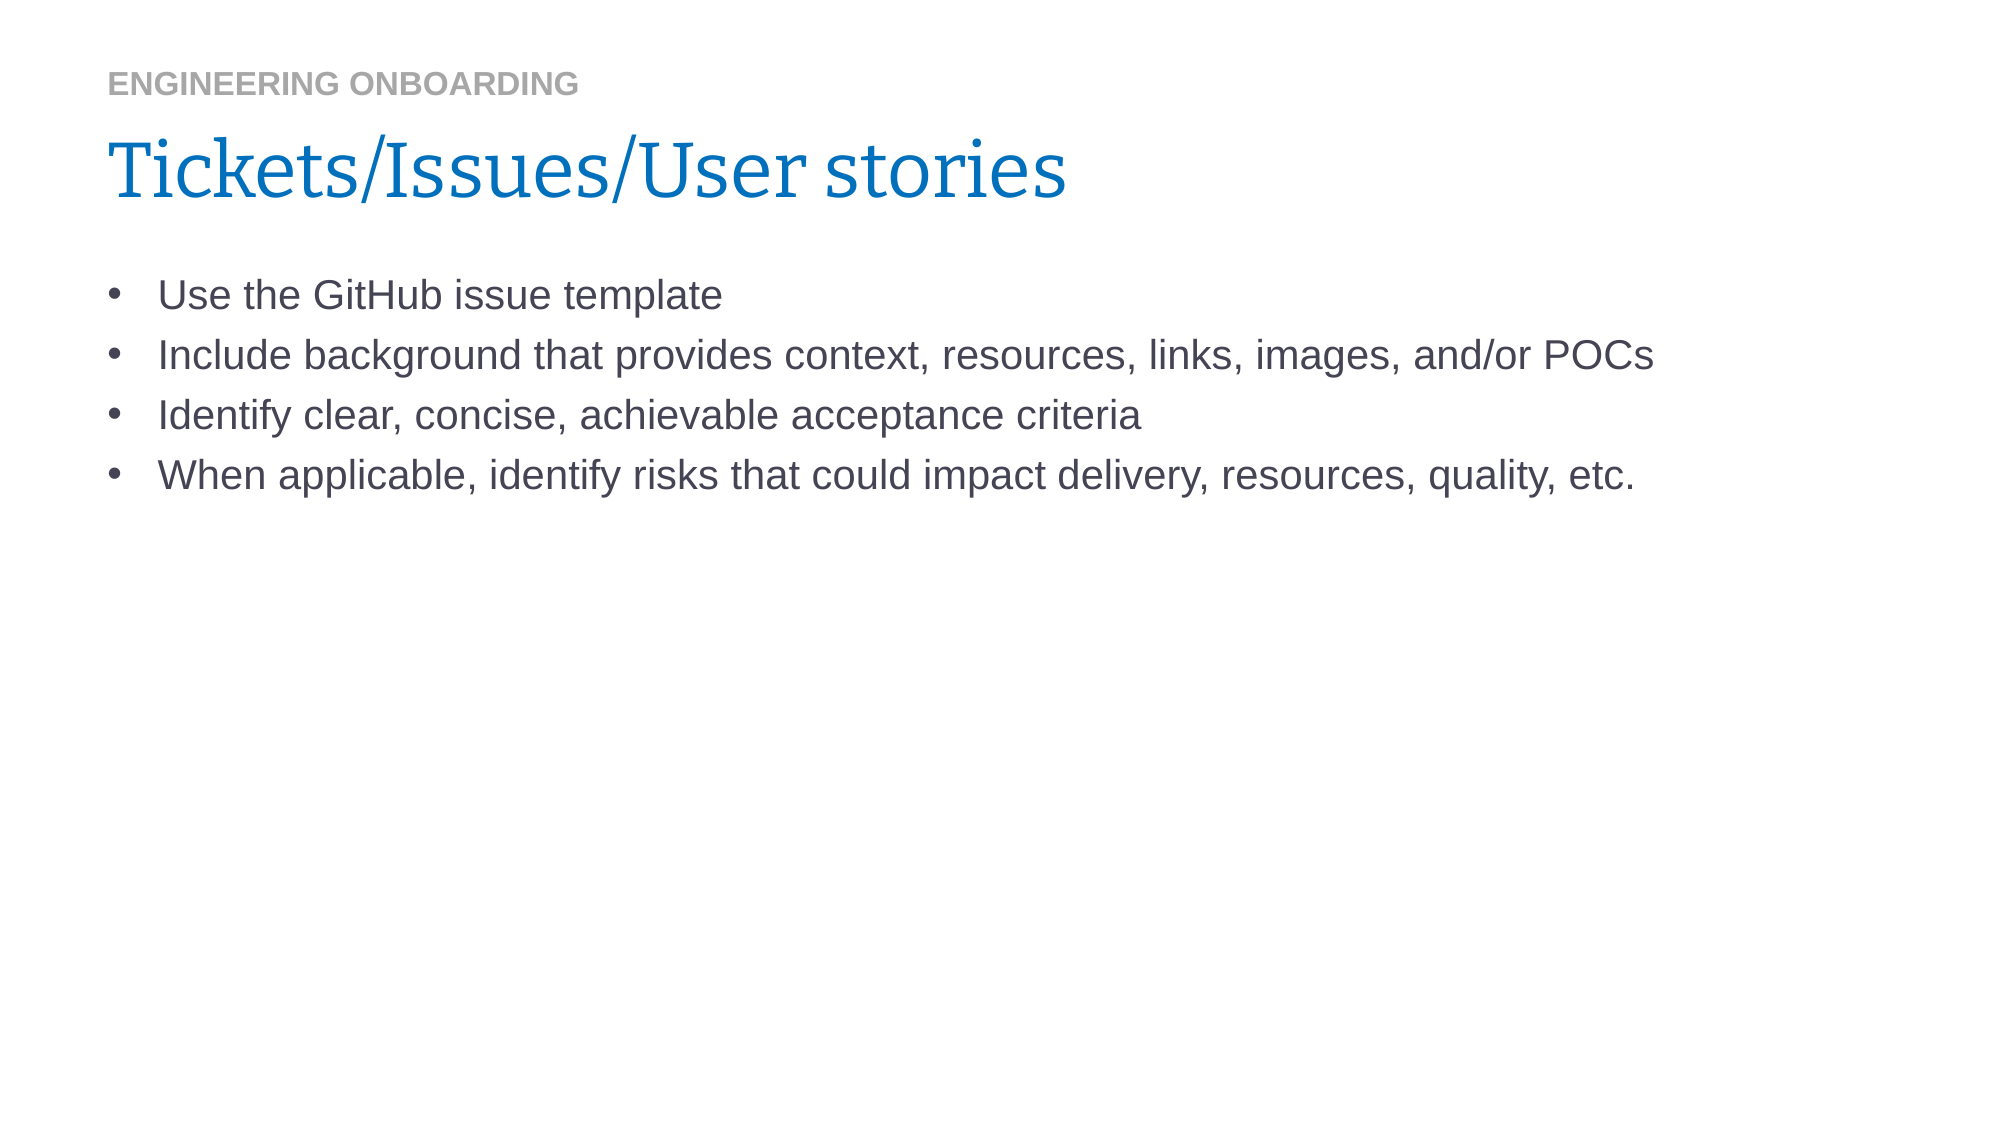

ENGINEERING ONBOARDING
# Tickets/Issues/User stories
Use the GitHub issue template
Include background that provides context, resources, links, images, and/or POCs
Identify clear, concise, achievable acceptance criteria
When applicable, identify risks that could impact delivery, resources, quality, etc.